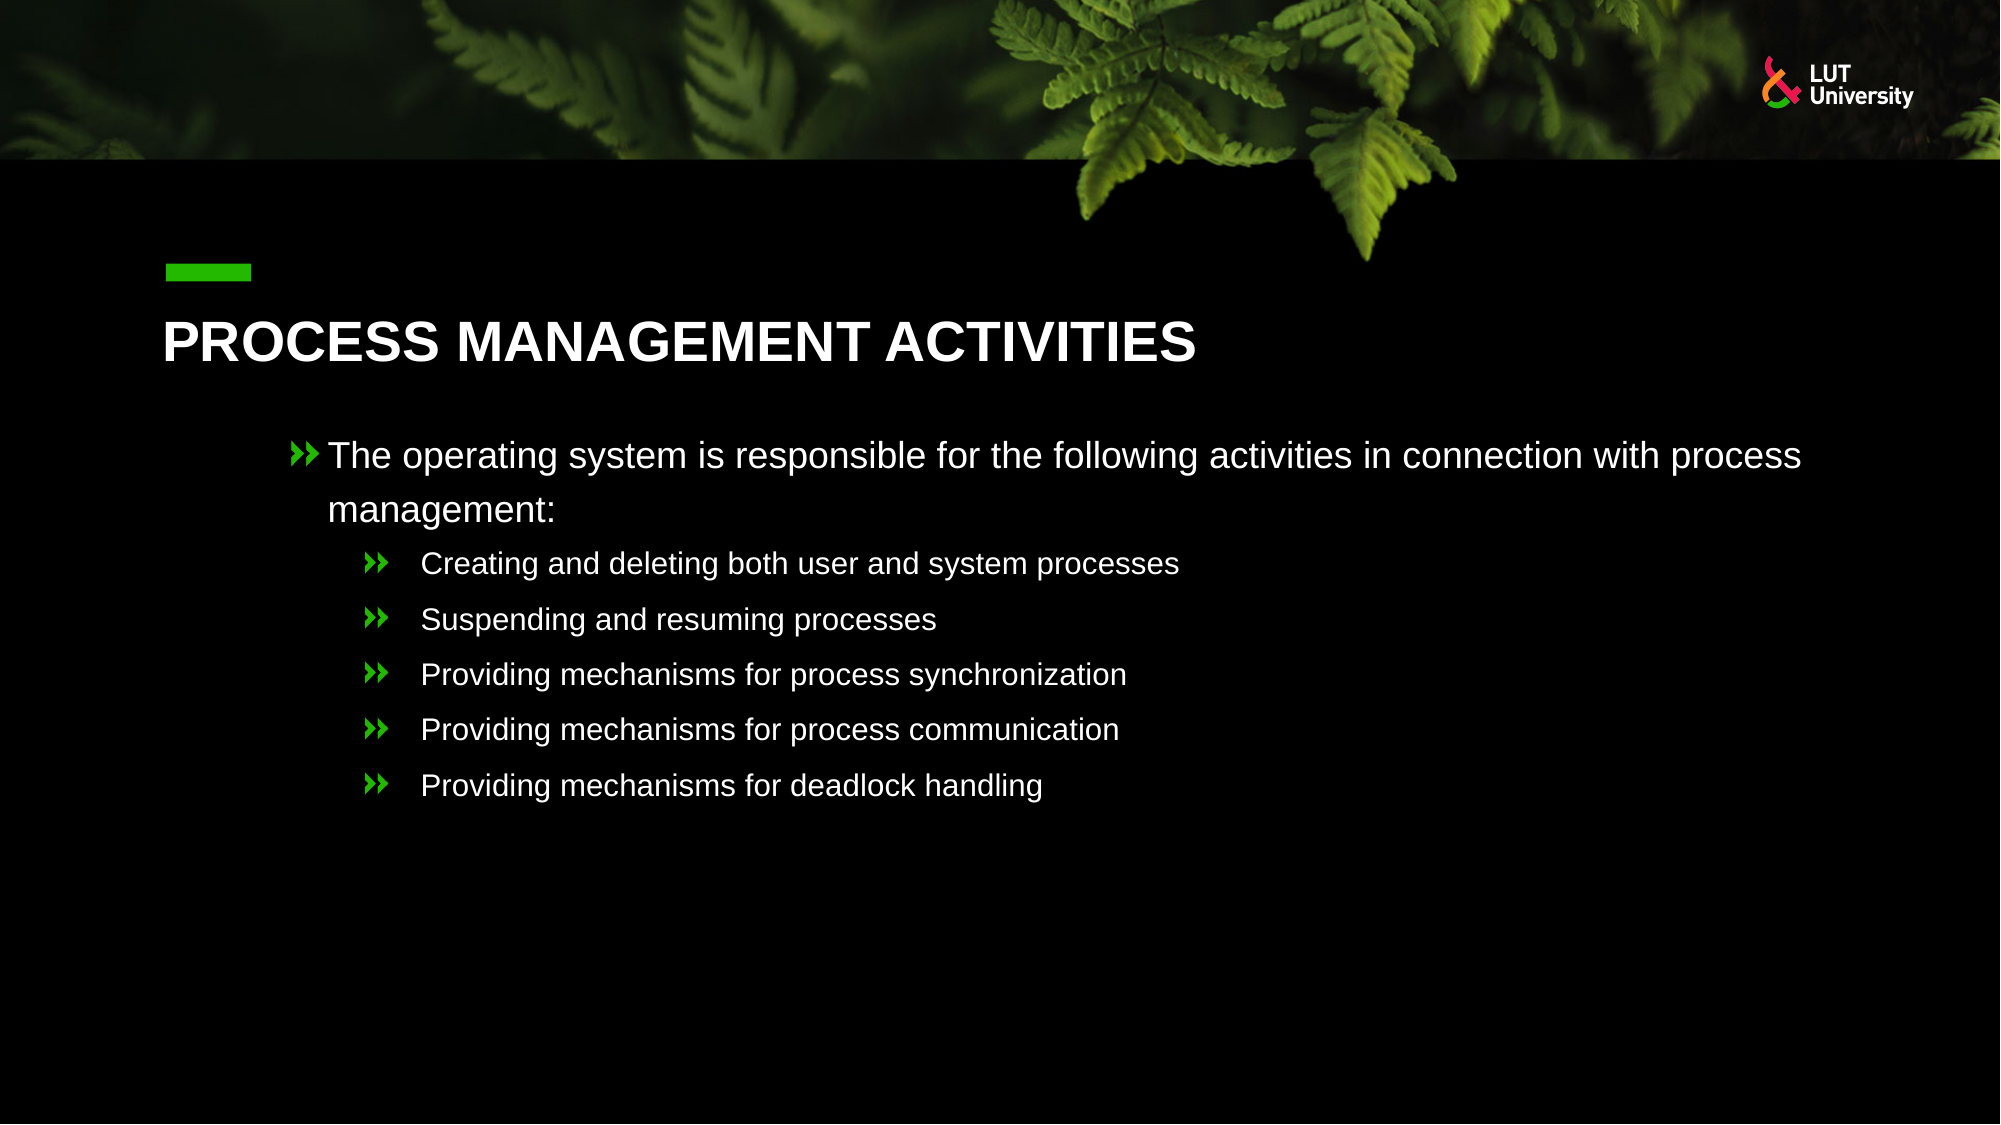

# Process Management Activities
The operating system is responsible for the following activities in connection with process management:
 Creating and deleting both user and system processes
 Suspending and resuming processes
 Providing mechanisms for process synchronization
 Providing mechanisms for process communication
 Providing mechanisms for deadlock handling